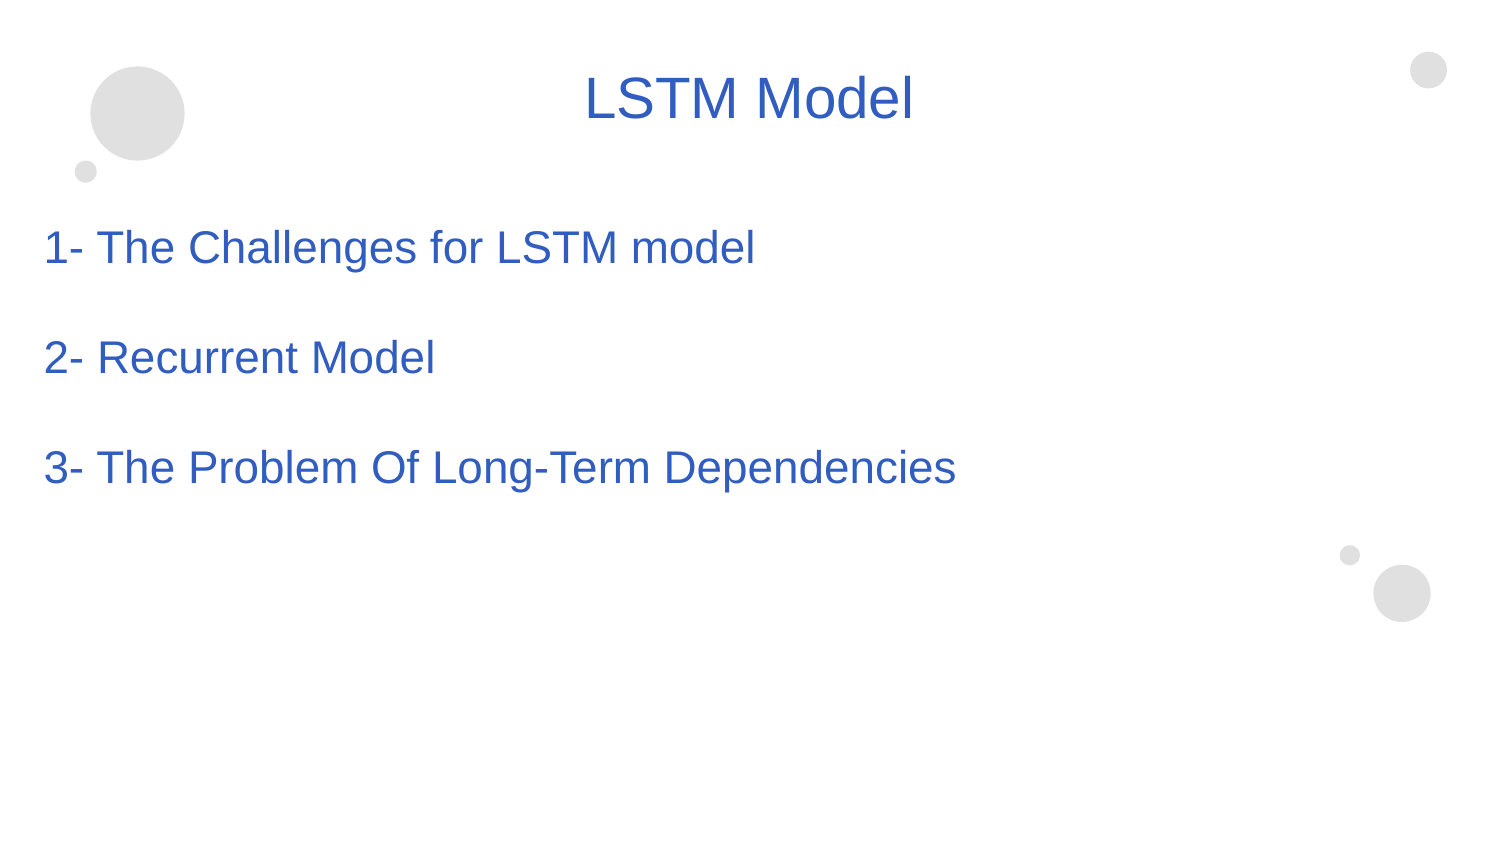

LSTM Model

1- The Challenges for LSTM model

2- Recurrent Model

3- The Problem Of Long-Term Dependencies